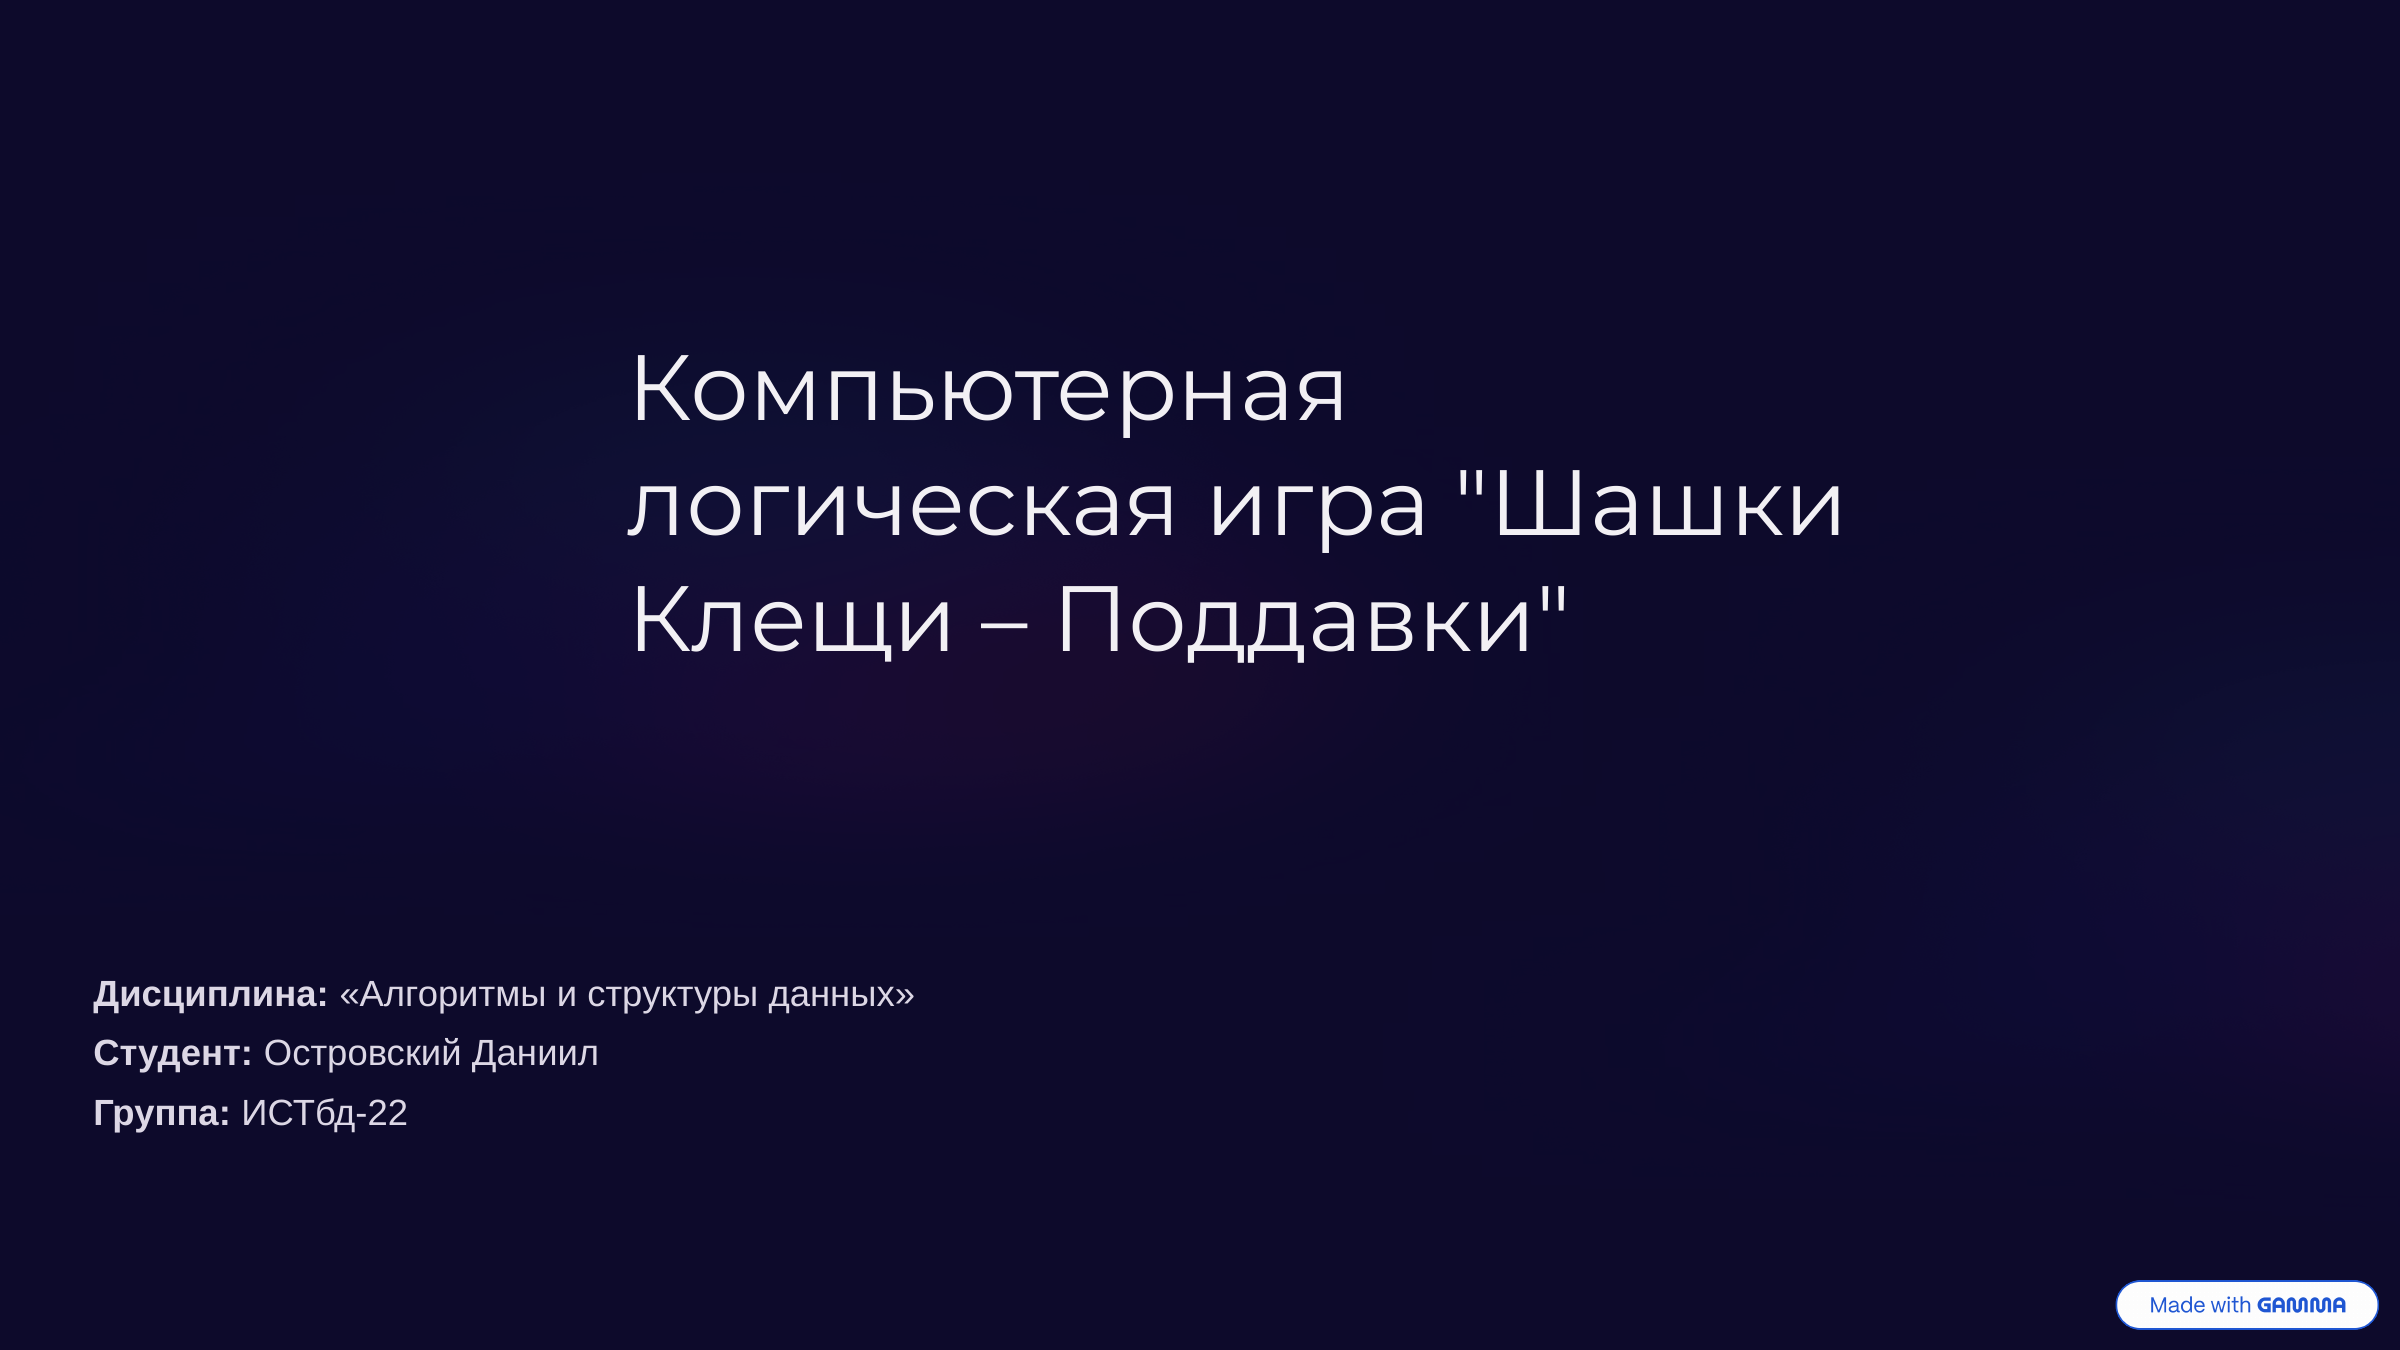

Компьютерная логическая игра "Шашки Клещи – Поддавки"
Дисциплина: «Алгоритмы и структуры данных»
Студент: Островский Даниил
Группа: ИСТбд-22